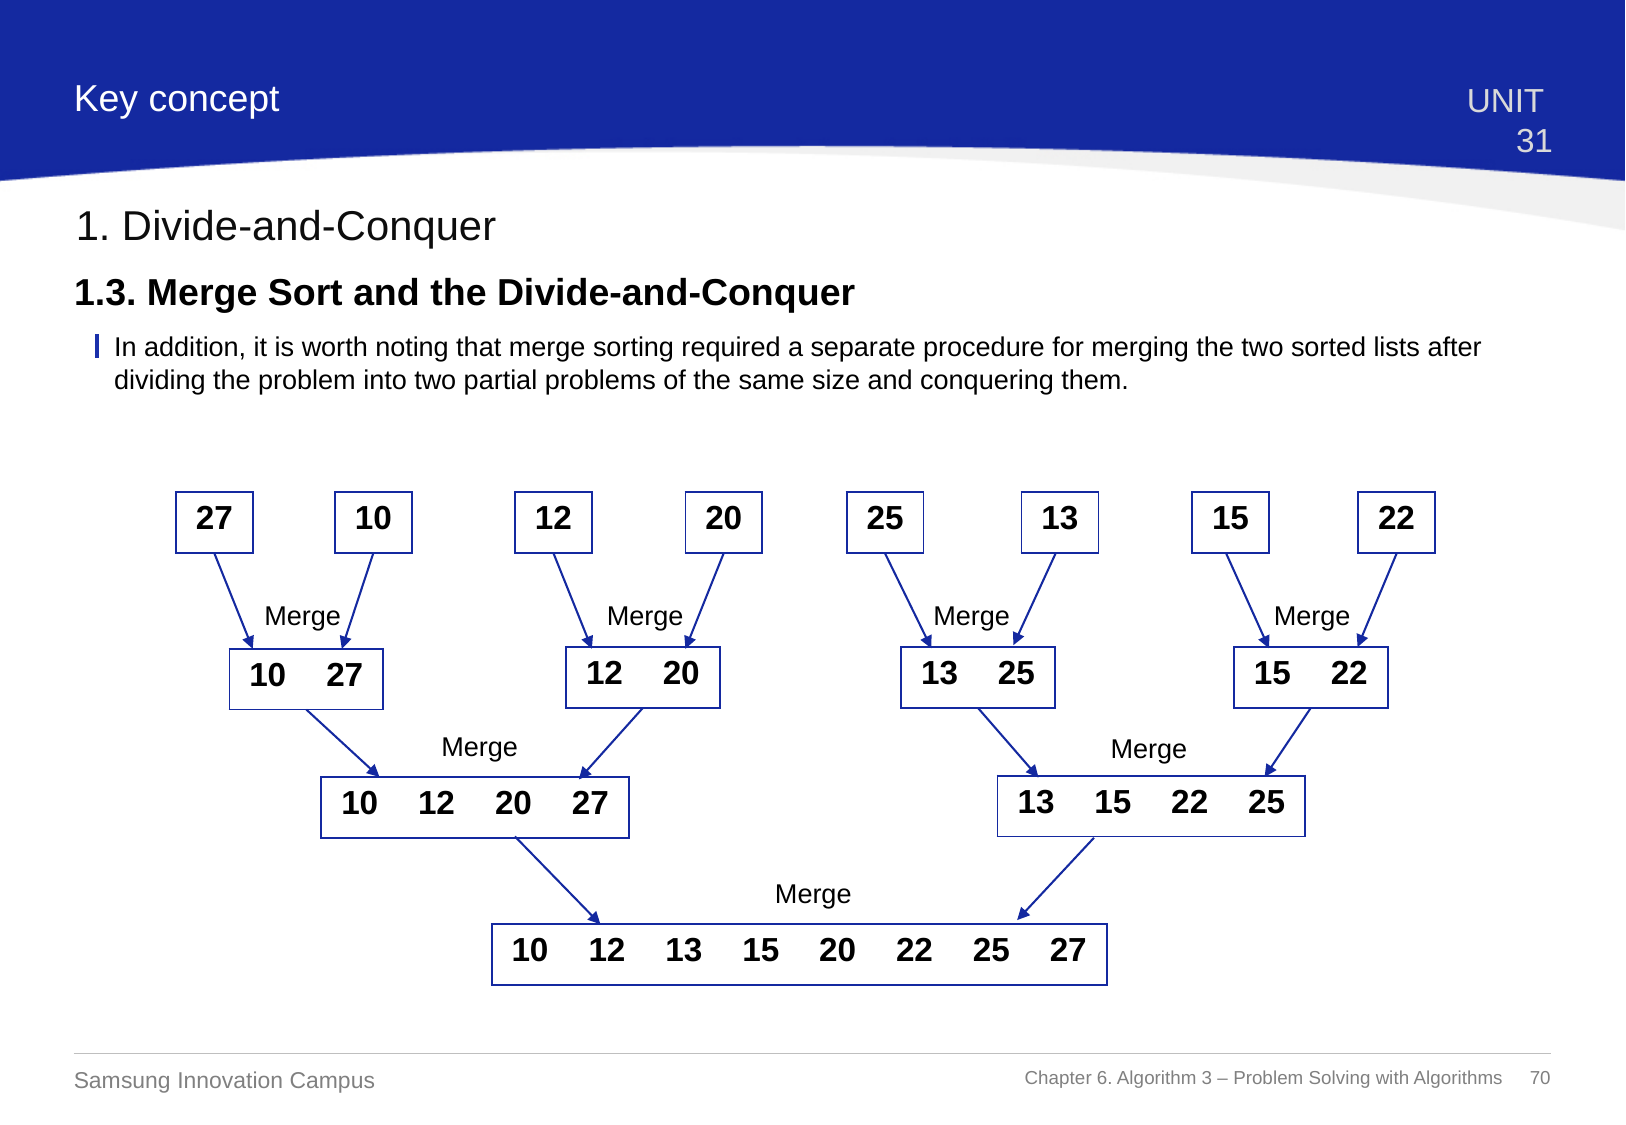

Key concept
UNIT  31
1. Divide-and-Conquer
1.3. Merge Sort and the Divide-and-Conquer
In addition, it is worth noting that merge sorting required a separate procedure for merging the two sorted lists after dividing the problem into two partial problems of the same size and conquering them.
| 27 |
| --- |
| 10 |
| --- |
| 12 |
| --- |
| 20 |
| --- |
| 25 |
| --- |
| 13 |
| --- |
| 15 |
| --- |
| 22 |
| --- |
Merge
Merge
Merge
Merge
| 12 | 20 |
| --- | --- |
| 13 | 25 |
| --- | --- |
| 15 | 22 |
| --- | --- |
| 10 | 27 |
| --- | --- |
Merge
Merge
| 13 | 15 | 22 | 25 |
| --- | --- | --- | --- |
| 10 | 12 | 20 | 27 |
| --- | --- | --- | --- |
Merge
| 10 | 12 | 13 | 15 | 20 | 22 | 25 | 27 |
| --- | --- | --- | --- | --- | --- | --- | --- |